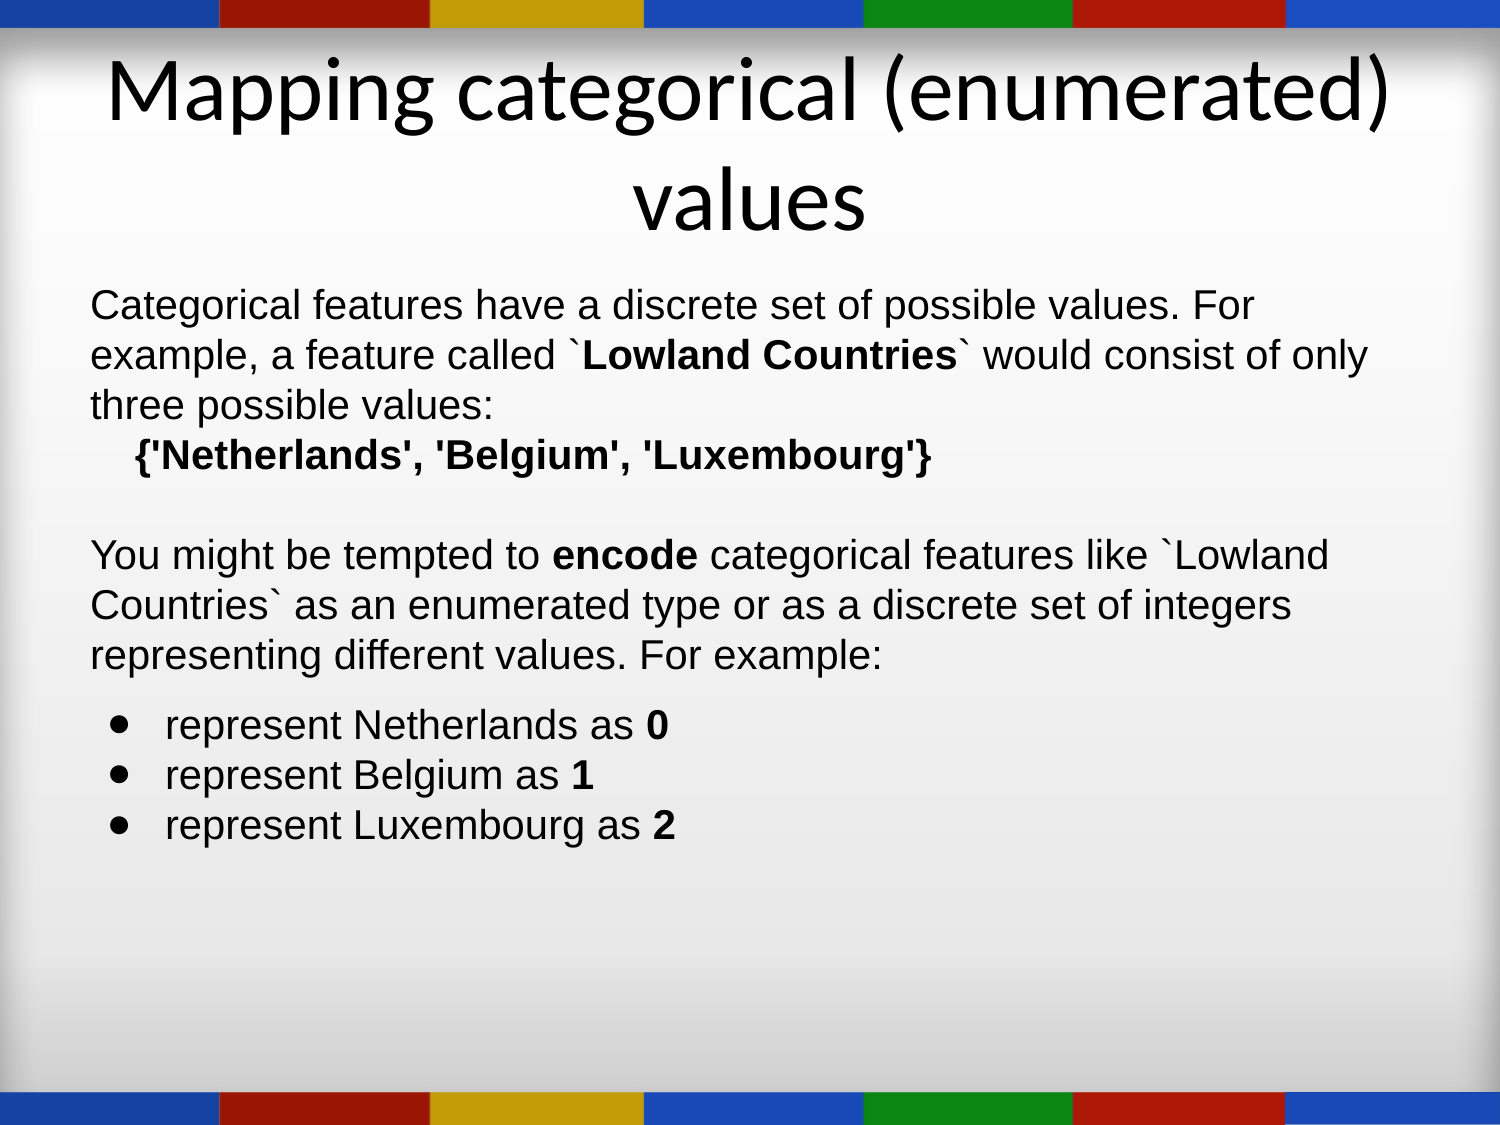

# Mapping categorical (enumerated) values
Categorical features have a discrete set of possible values. For example, a feature called `Lowland Countries` would consist of only three possible values:
 {'Netherlands', 'Belgium', 'Luxembourg'}
You might be tempted to encode categorical features like `Lowland Countries` as an enumerated type or as a discrete set of integers representing different values. For example:

represent Netherlands as 0
represent Belgium as 1
represent Luxembourg as 2